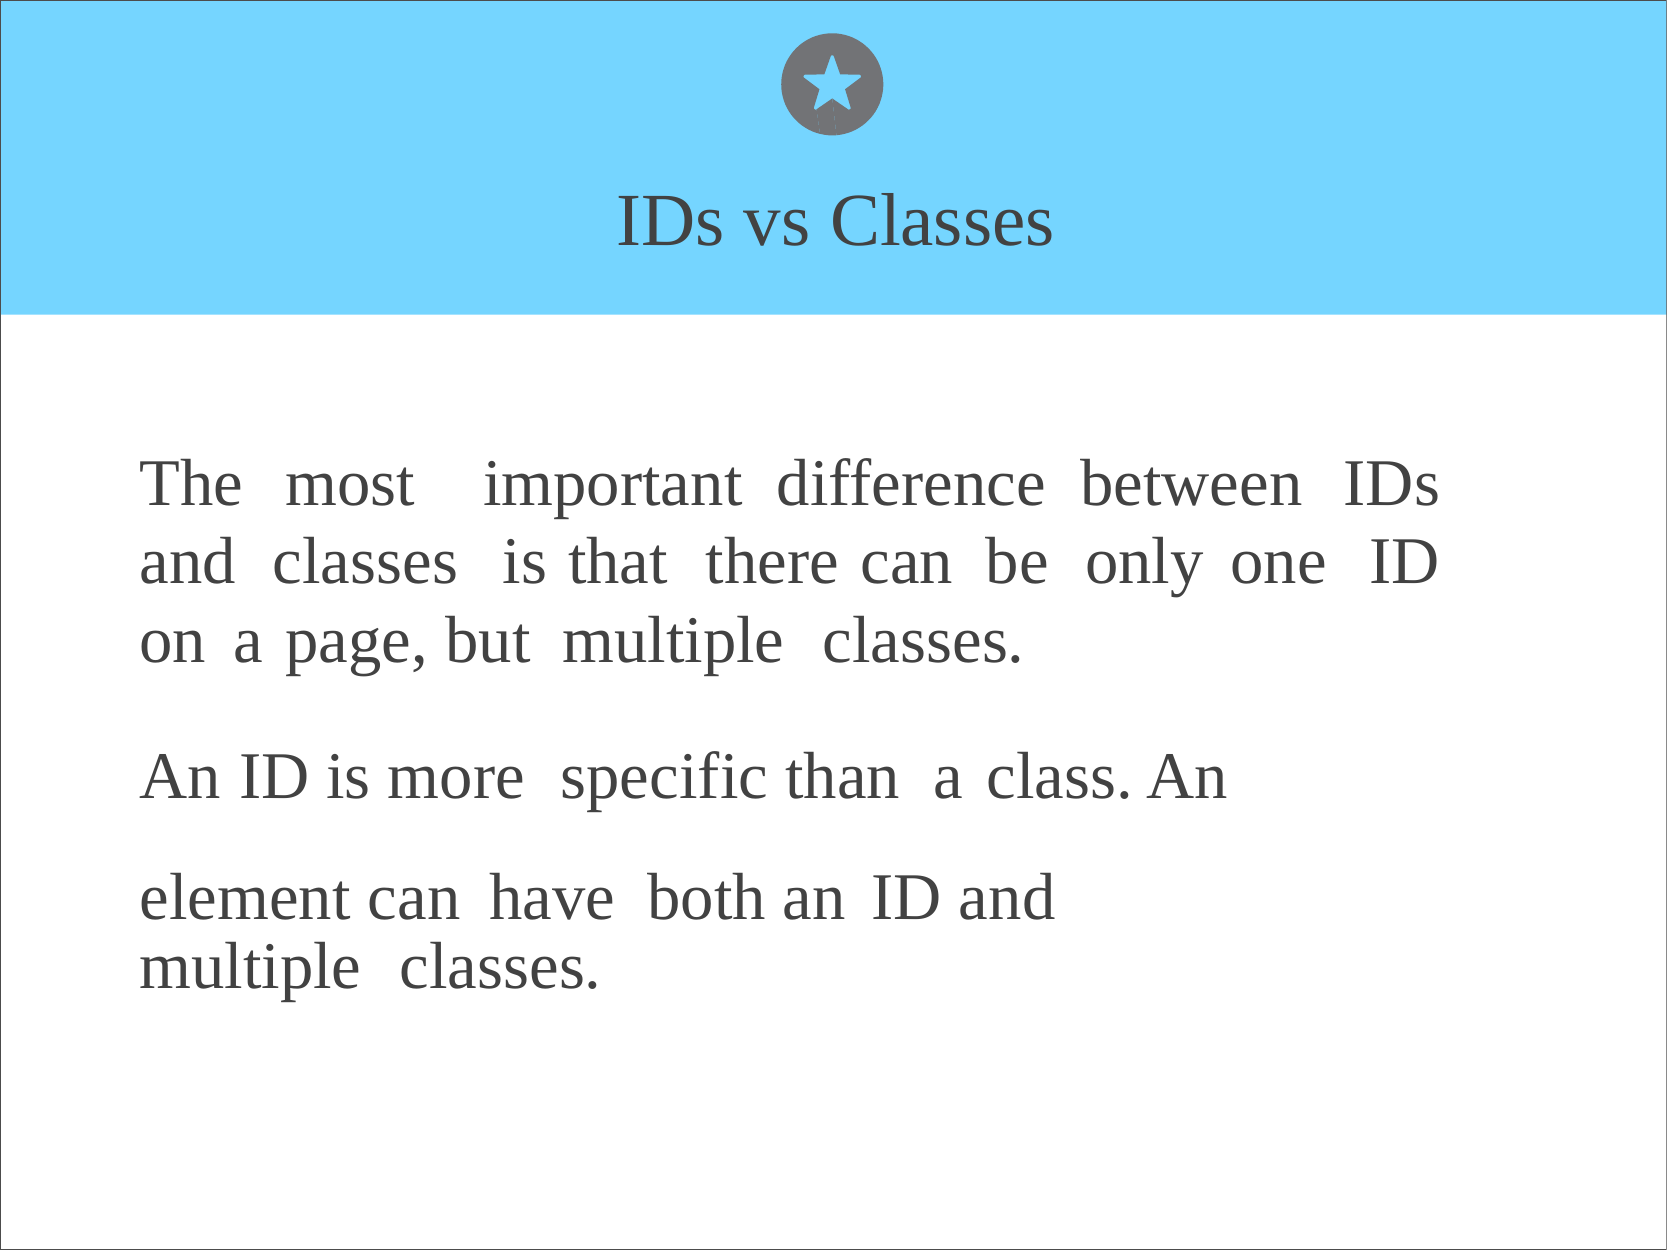

IDs vs Classes
The most  important difference between IDs and classes  is that there can be only one  ID on a page, but multiple  classes.
An ID is more  specific than  a class. An element can have both an ID and
multiple  classes.